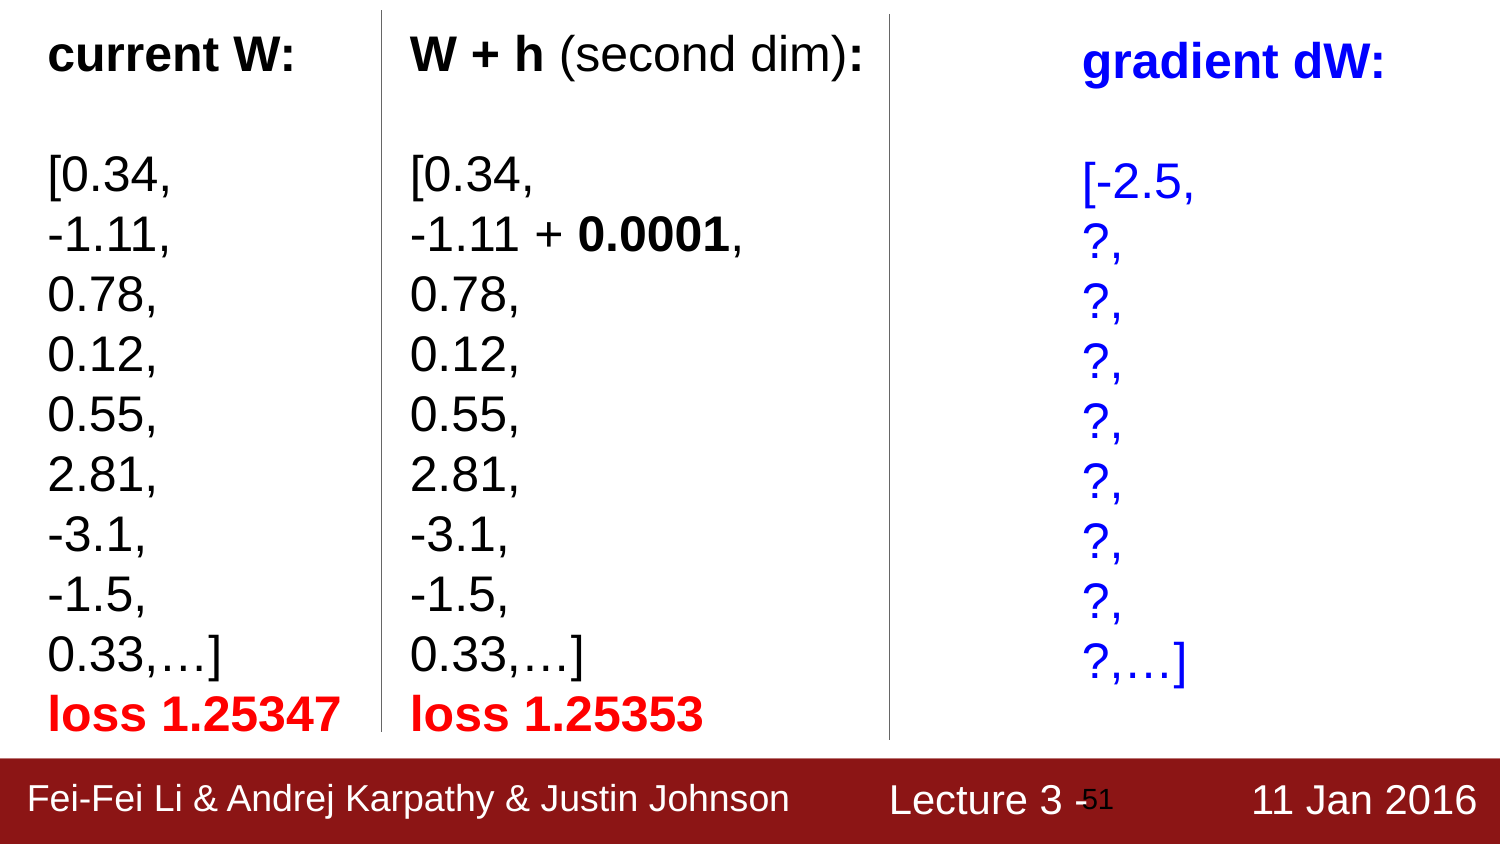

current W:

[0.34,
-1.11,
0.78,
0.12,
0.55,
2.81,
-3.1,
-1.5,
0.33,…]
loss 1.25347
W + h (second dim):

[0.34,
-1.11 + 0.0001,
0.78,
0.12,
0.55,
2.81,
-3.1,
-1.5,
0.33,…]
loss 1.25353
gradient dW:

[-2.5,
?,
?,
?,
?,
?,
?,
?,
?,…]
51